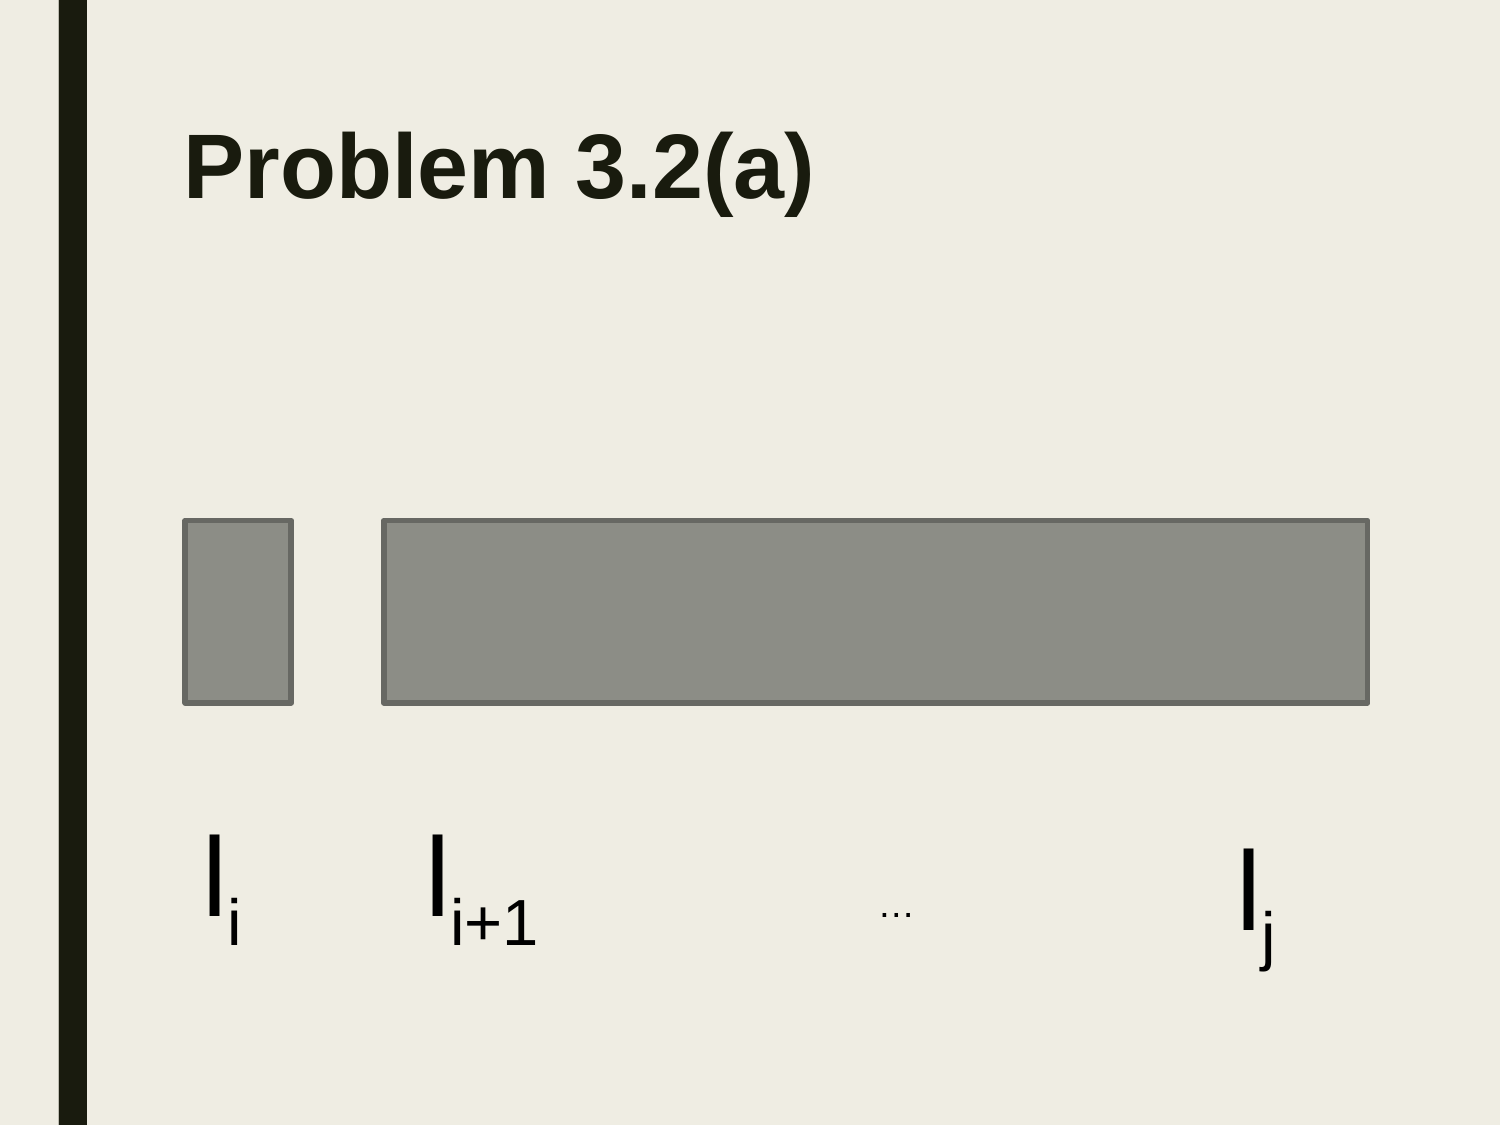

# Problem 3.2(a)

li
li+1
lj
…